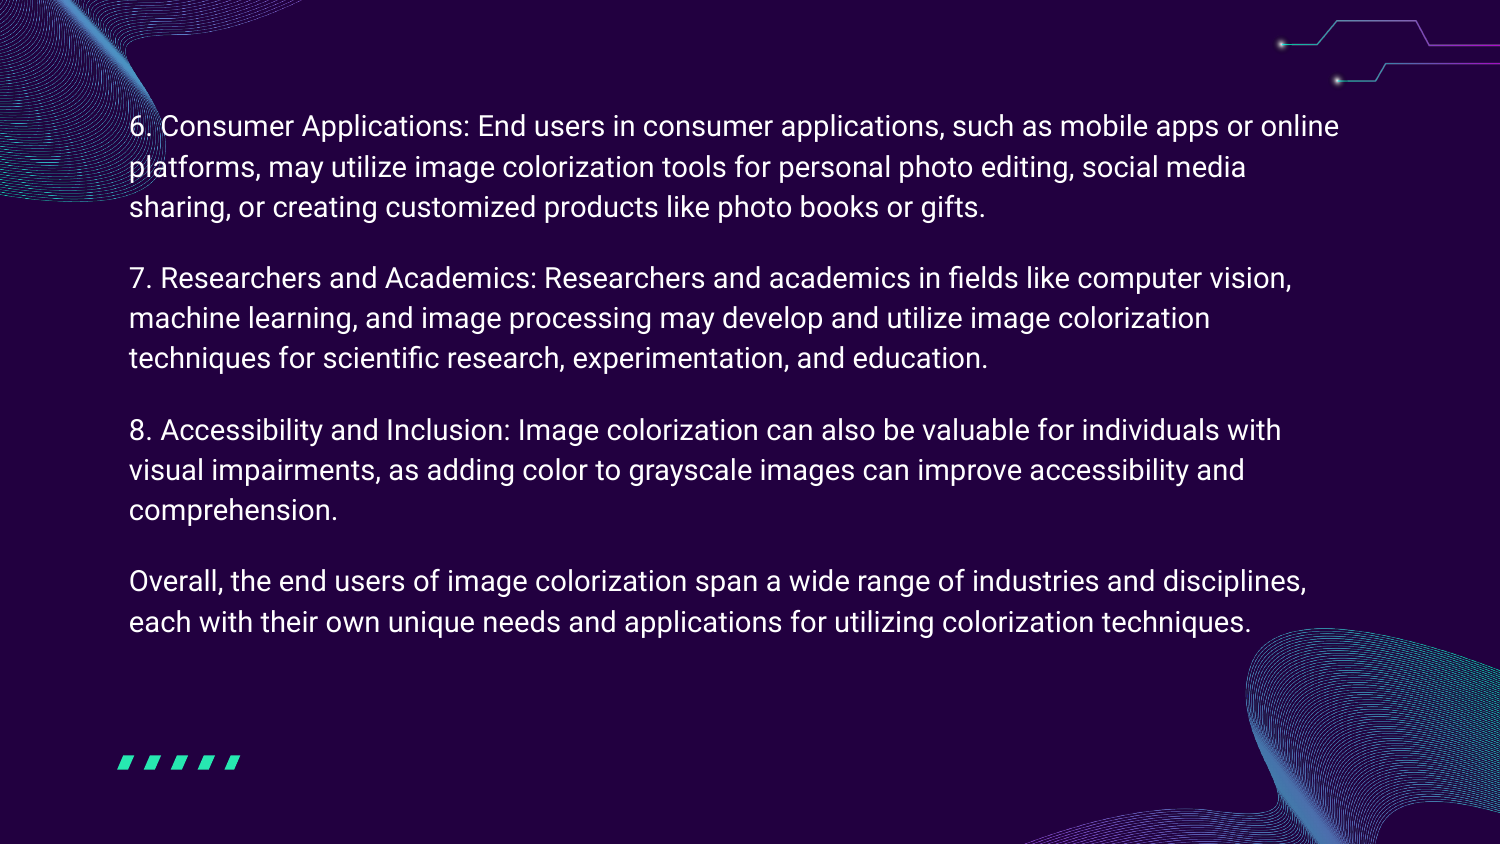

6. Consumer Applications: End users in consumer applications, such as mobile apps or online platforms, may utilize image colorization tools for personal photo editing, social media sharing, or creating customized products like photo books or gifts.
7. Researchers and Academics: Researchers and academics in fields like computer vision, machine learning, and image processing may develop and utilize image colorization techniques for scientific research, experimentation, and education.
8. Accessibility and Inclusion: Image colorization can also be valuable for individuals with visual impairments, as adding color to grayscale images can improve accessibility and comprehension.
Overall, the end users of image colorization span a wide range of industries and disciplines, each with their own unique needs and applications for utilizing colorization techniques.